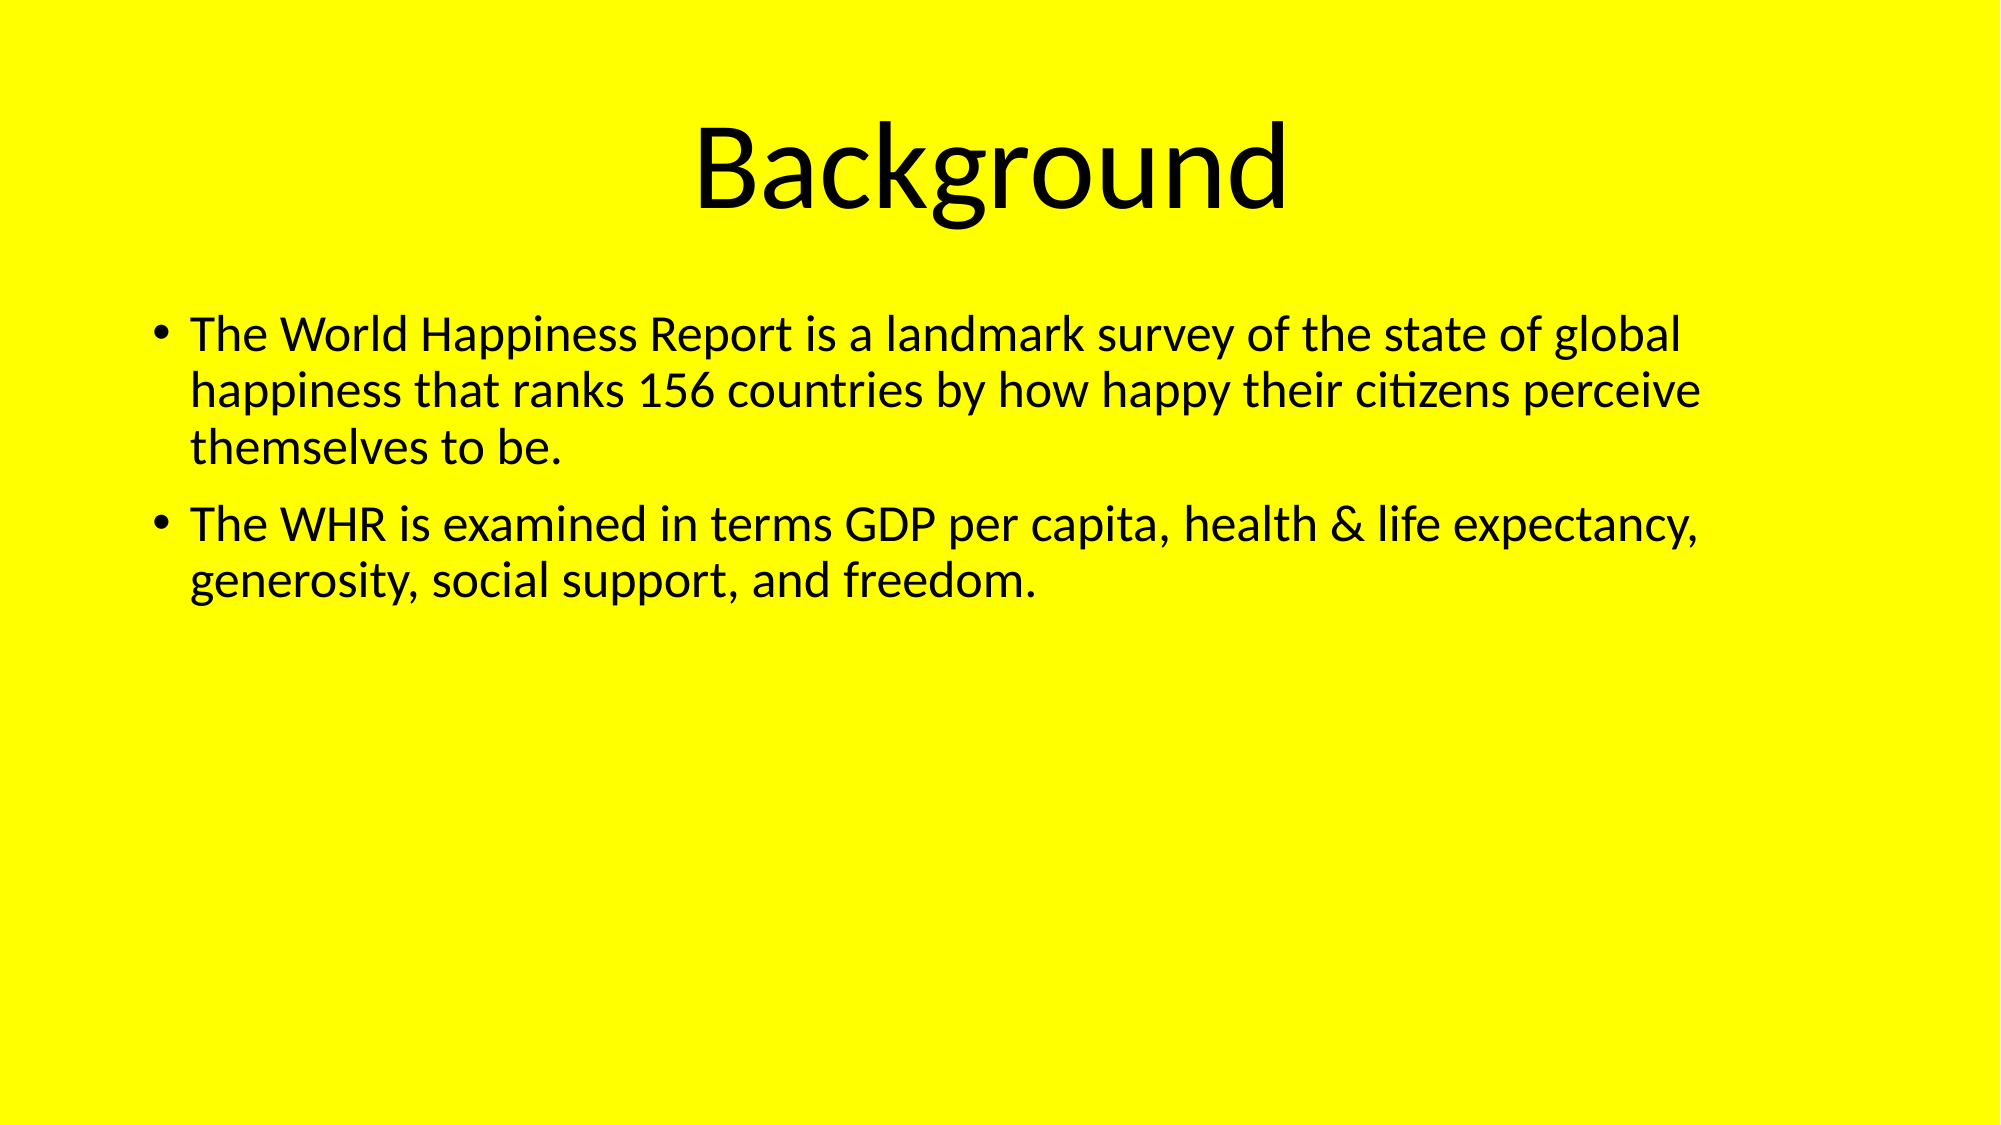

# Background
The World Happiness Report is a landmark survey of the state of global happiness that ranks 156 countries by how happy their citizens perceive themselves to be.
The WHR is examined in terms GDP per capita, health & life expectancy, generosity, social support, and freedom.